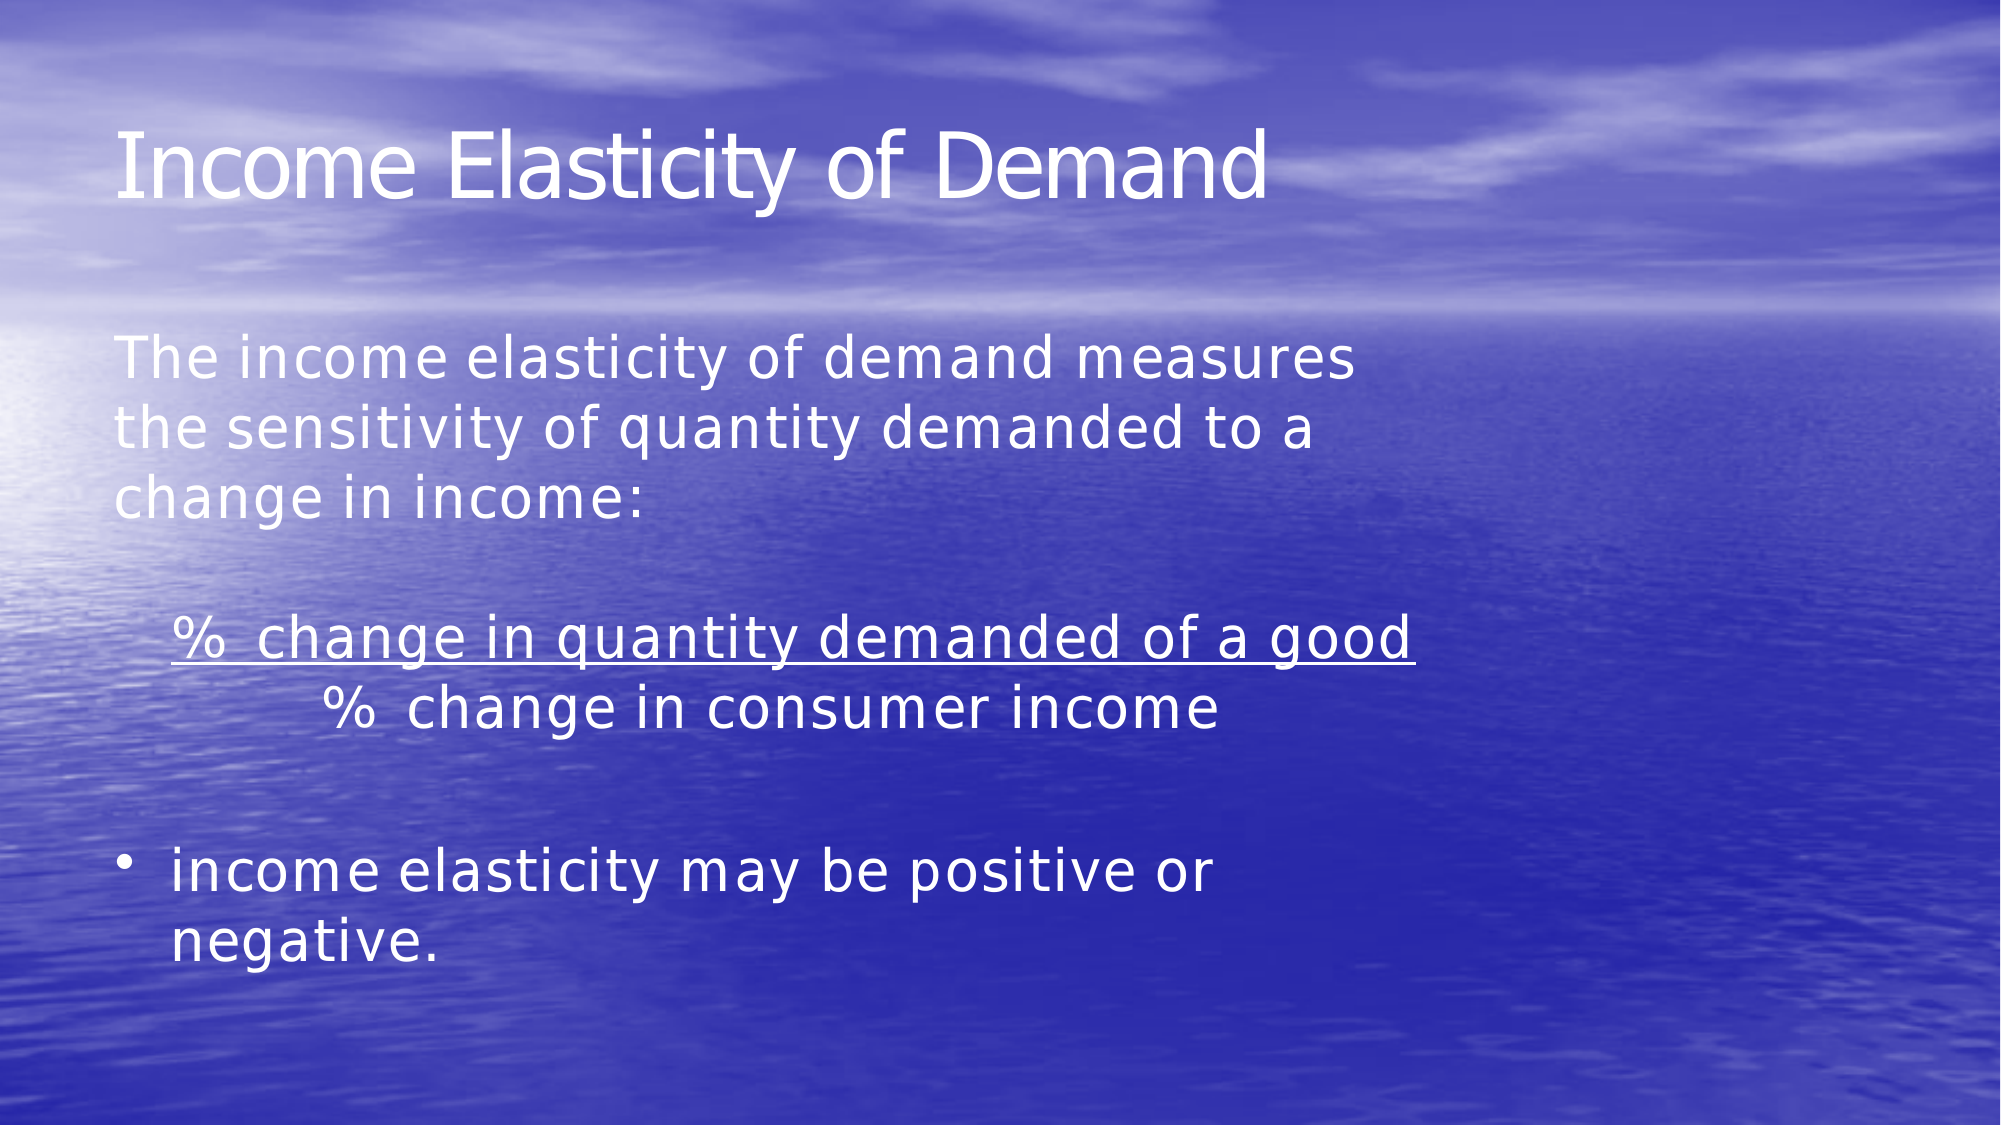

# Income Elasticity of Demand
The income elasticity of demand measures
the sensitivity of quantity demanded to a
change in income:

	% change in quantity demanded of a good
		% change in consumer income

income elasticity may be positive or
	negative.